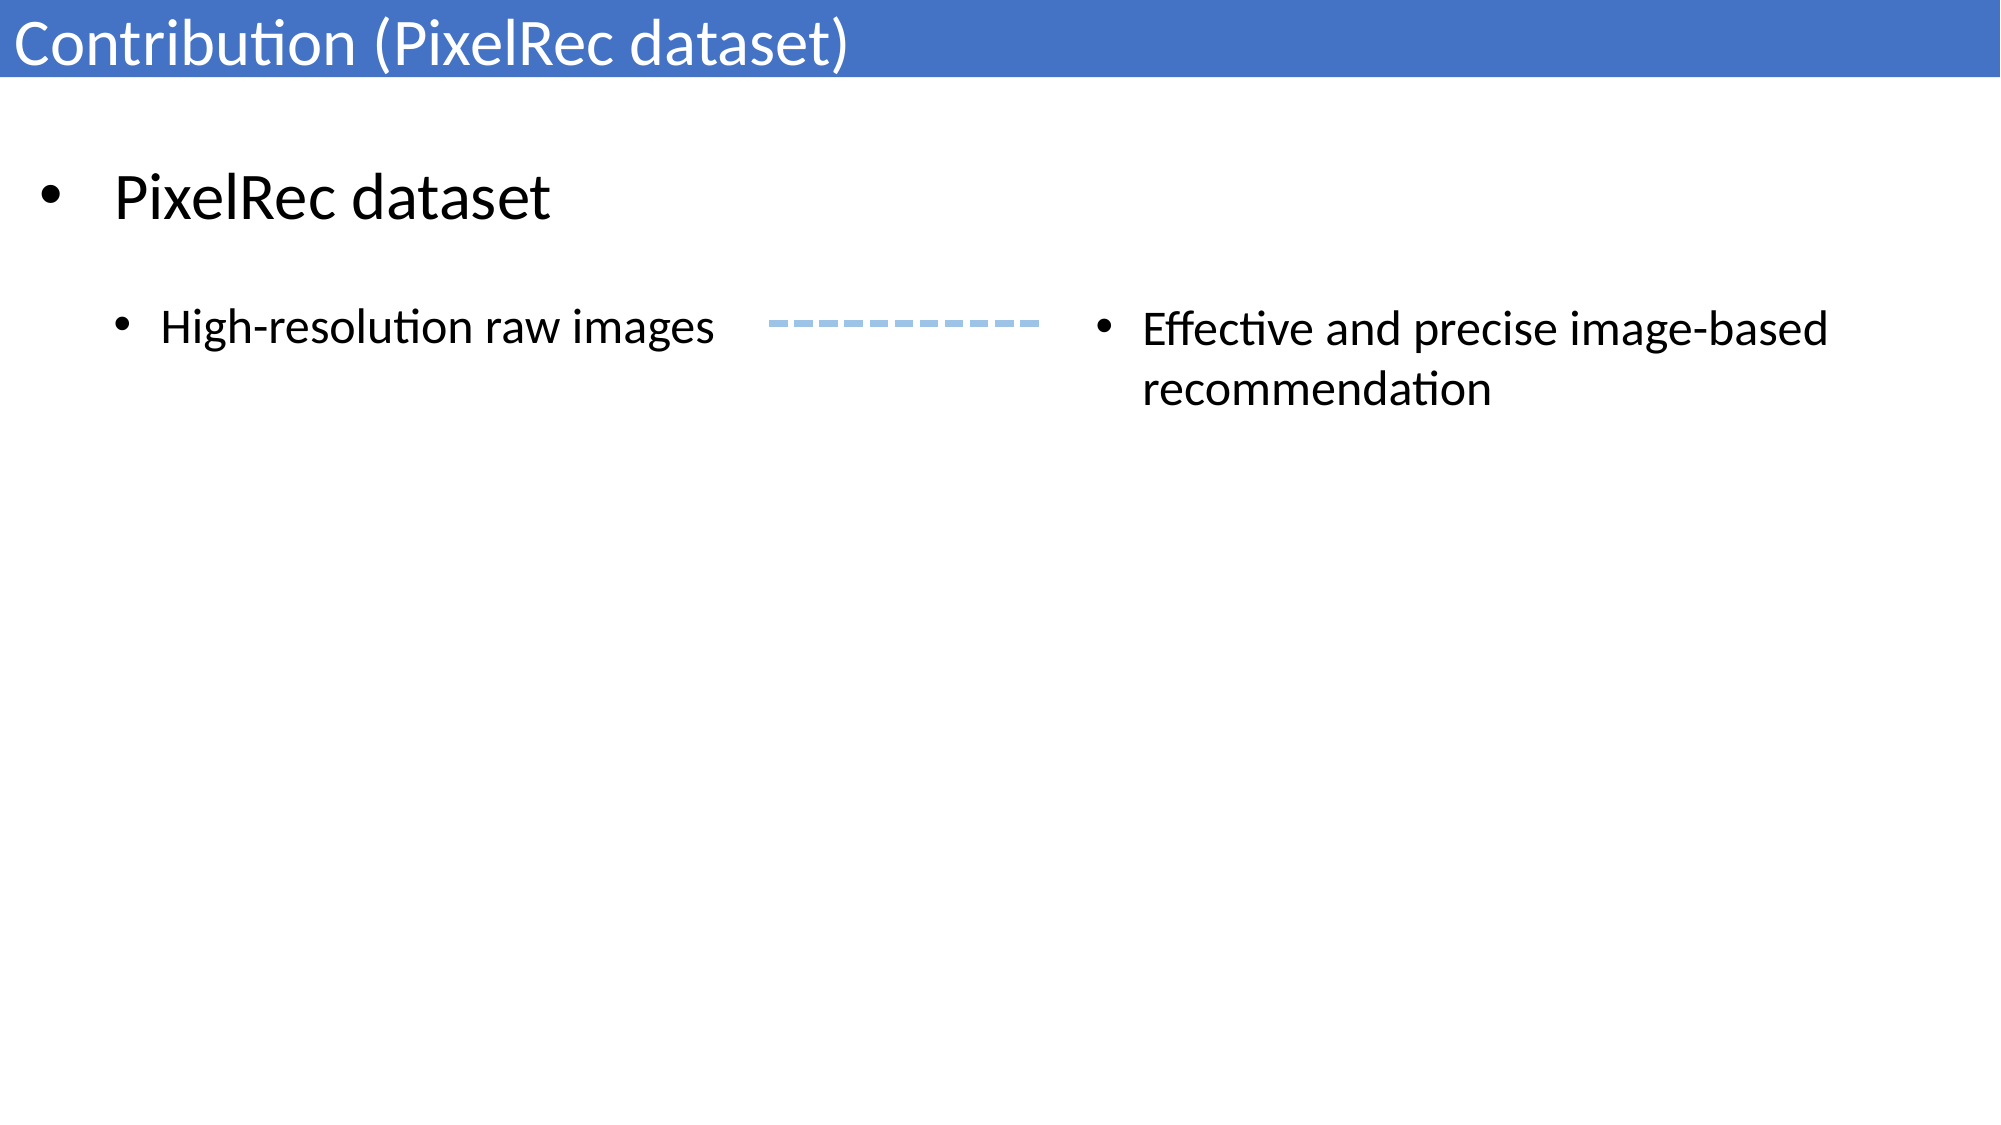

Contribution (PixelRec dataset)
PixelRec dataset

High-resolution raw images
Effective and precise image-based recommendation